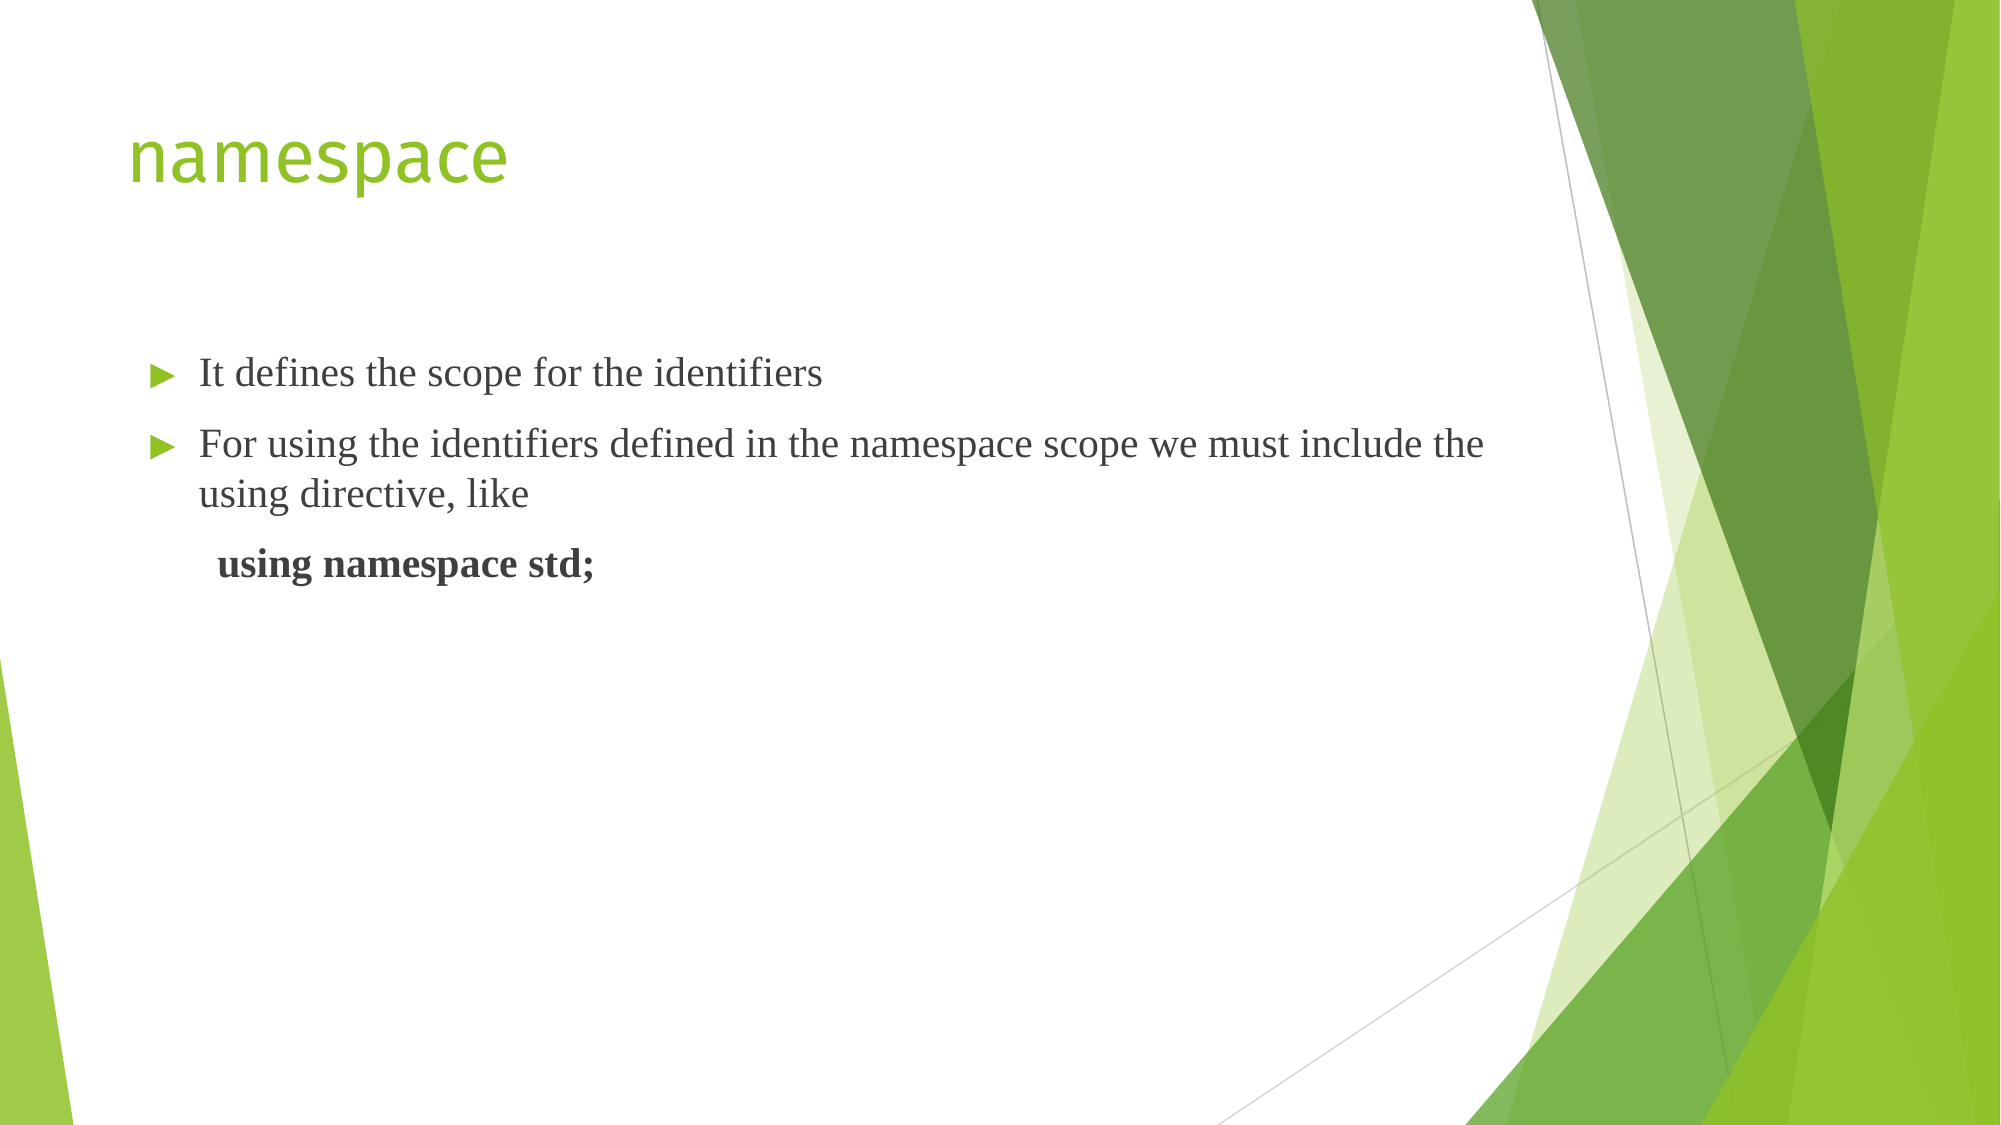

# namespace
It defines the scope for the identifiers
For using the identifiers defined in the namespace scope we must include the using directive, like
using namespace std;